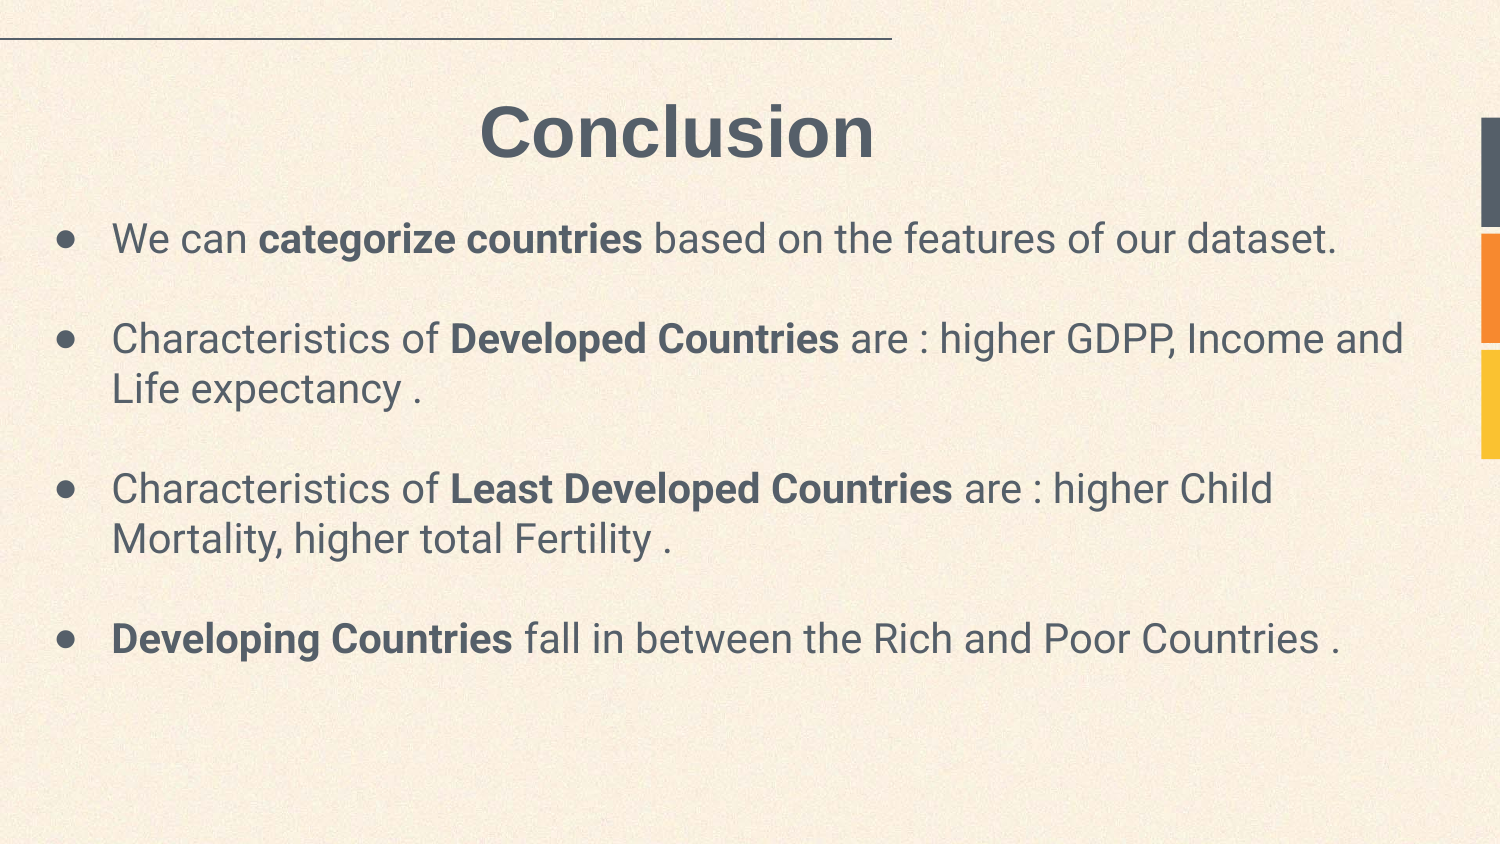

# Conclusion
We can categorize countries based on the features of our dataset.

Characteristics of Developed Countries are : higher GDPP, Income and Life expectancy .

Characteristics of Least Developed Countries are : higher Child Mortality, higher total Fertility .

Developing Countries fall in between the Rich and Poor Countries .